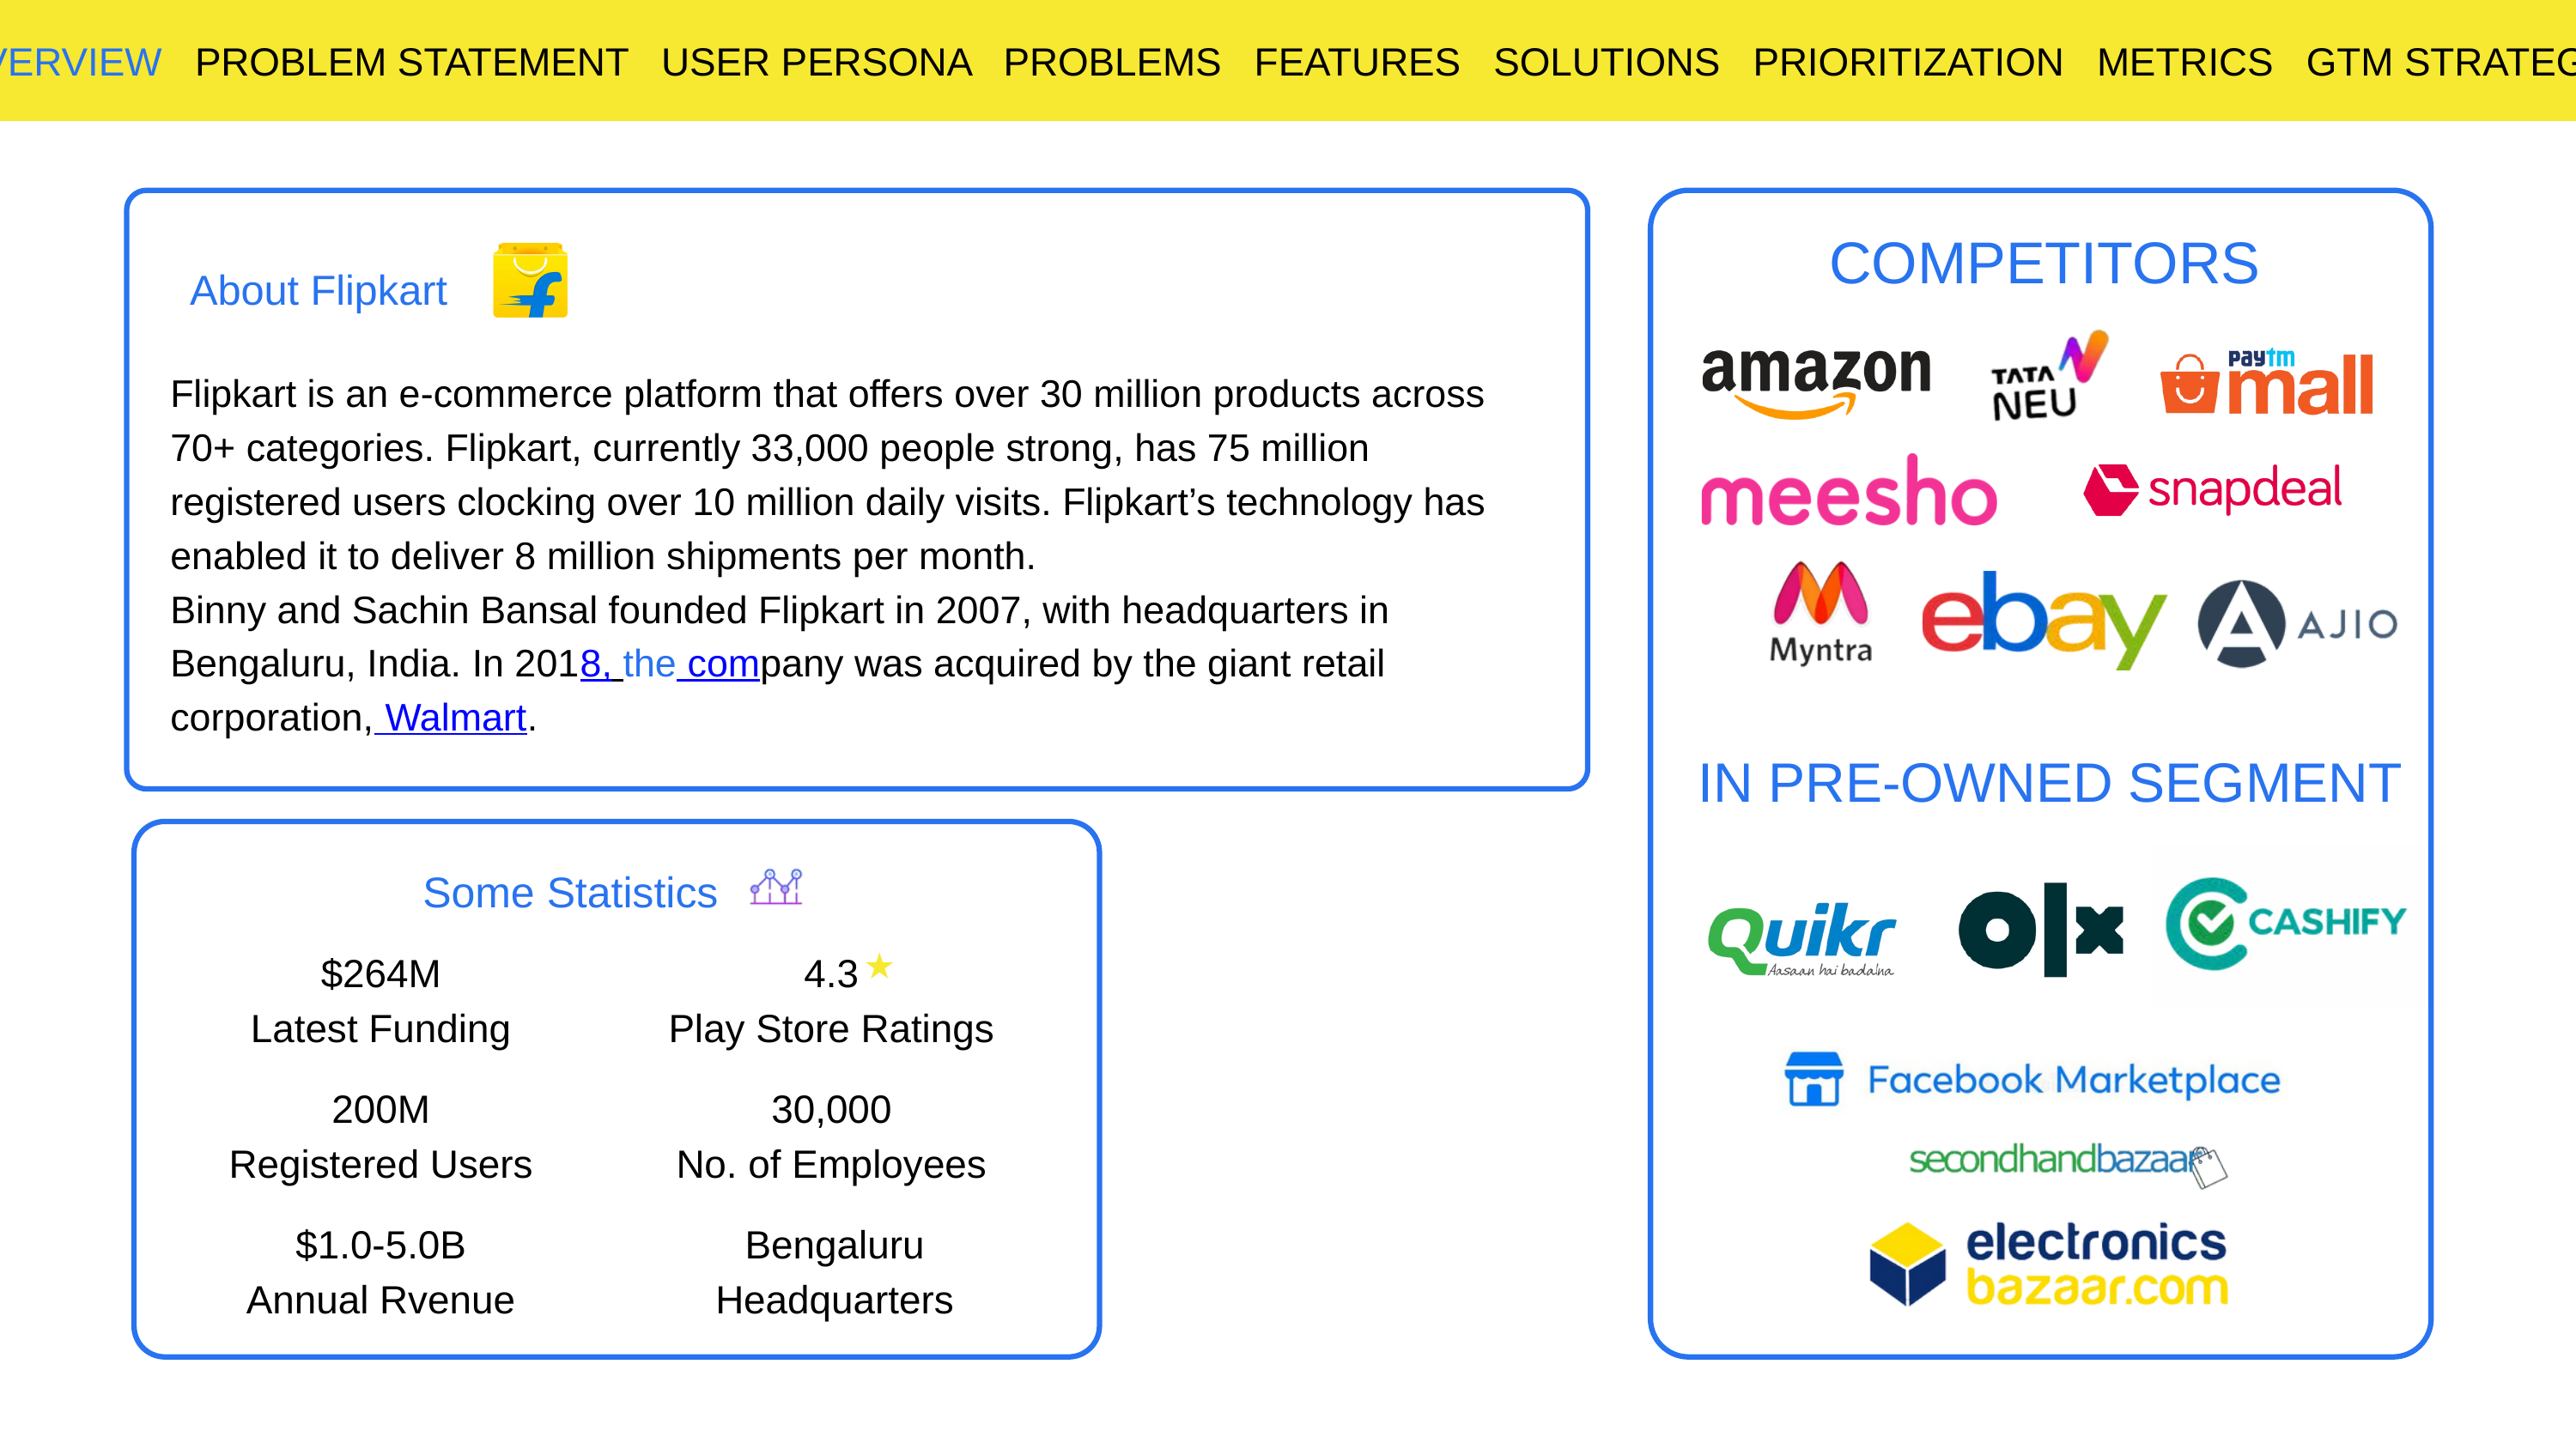

OVERVIEW   PROBLEM STATEMENT   USER PERSONA   PROBLEMS   FEATURES   SOLUTIONS   PRIORITIZATION   METRICS   GTM STRATEGY

COMPETITORS

Flipkart is an e-commerce platform that offers over 30 million products across 70+ categories. Flipkart, currently 33,000 people strong, has 75 million registered users clocking over 10 million daily visits. Flipkart’s technology has enabled it to deliver 8 million shipments per month.
Binny and Sachin Bansal founded Flipkart in 2007, with headquarters in Bengaluru, India. In 2018, the company was acquired by the giant retail corporation, Walmart.

About Flipkart

IN PRE-OWNED SEGMENT

Some Statistics

$264M
Latest Funding
4.3
Play Store Ratings

200M
Registered Users
30,000
No. of Employees

$1.0-5.0B
Annual Rvenue
Bengaluru
Headquarters